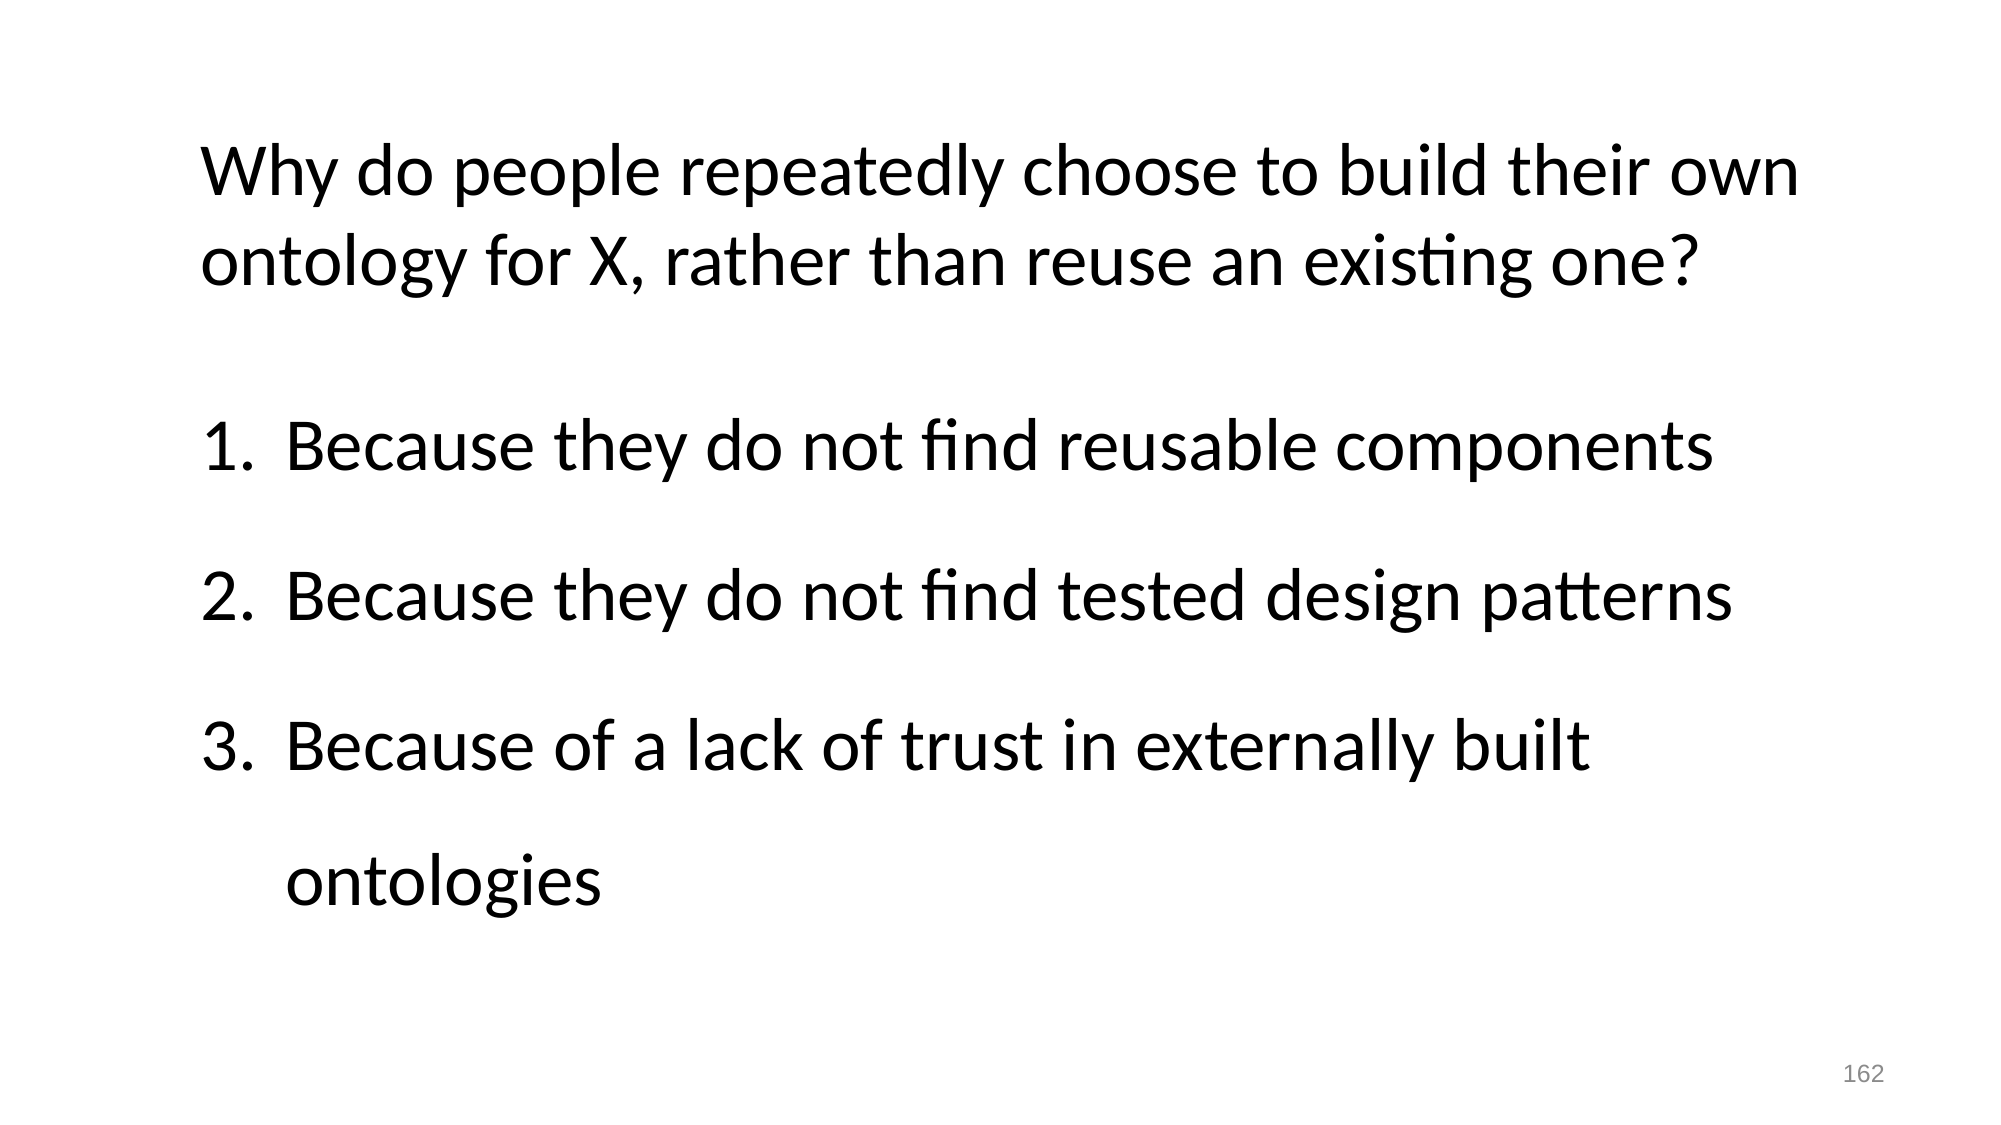

Why do people repeatedly choose to build their own ontology for X, rather than reuse an existing one?

Because they do not find reusable components
Because they do not find tested design patterns
Because of a lack of trust in externally built ontologies
162